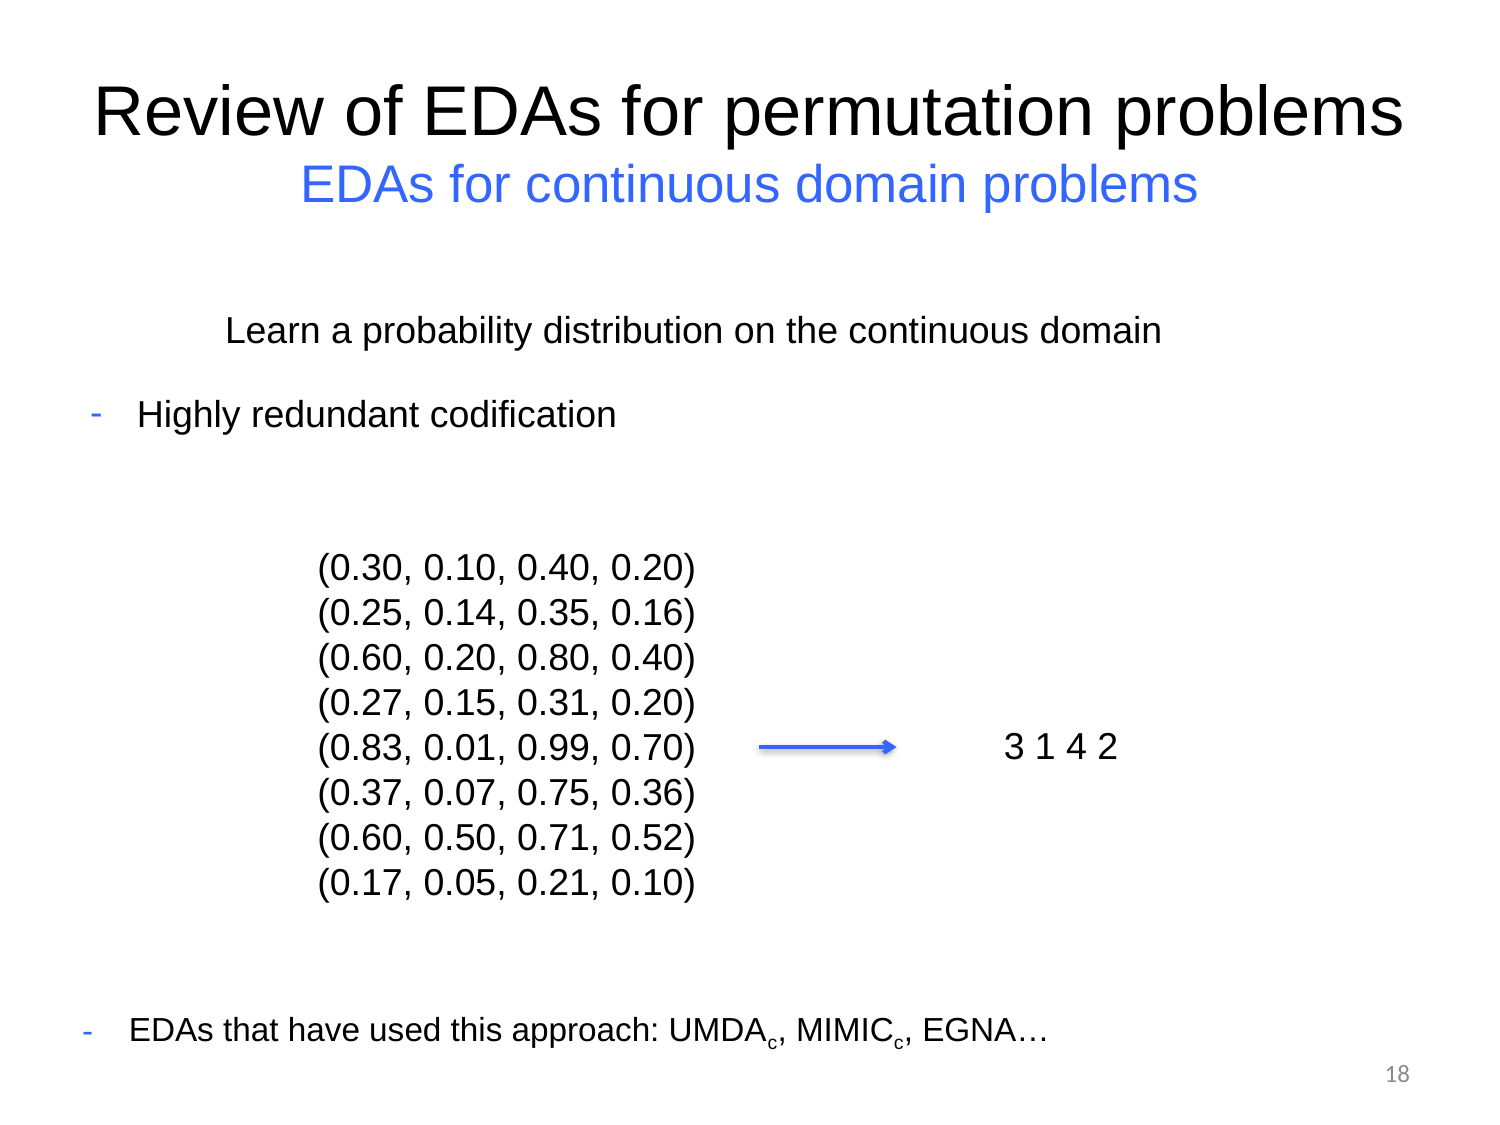

# Review of EDAs for permutation problems EDAs for continuous domain problems

Highly redundant codification

Learn a probability distribution on the continuous domain

(0.30, 0.10, 0.40, 0.20)
(0.25, 0.14, 0.35, 0.16)
(0.60, 0.20, 0.80, 0.40)
(0.27, 0.15, 0.31, 0.20)
(0.83, 0.01, 0.99, 0.70)
(0.37, 0.07, 0.75, 0.36)
(0.60, 0.50, 0.71, 0.52)
(0.17, 0.05, 0.21, 0.10)
 3 1 4 2
EDAs that have used this approach: UMDAc, MIMICc, EGNA…
18